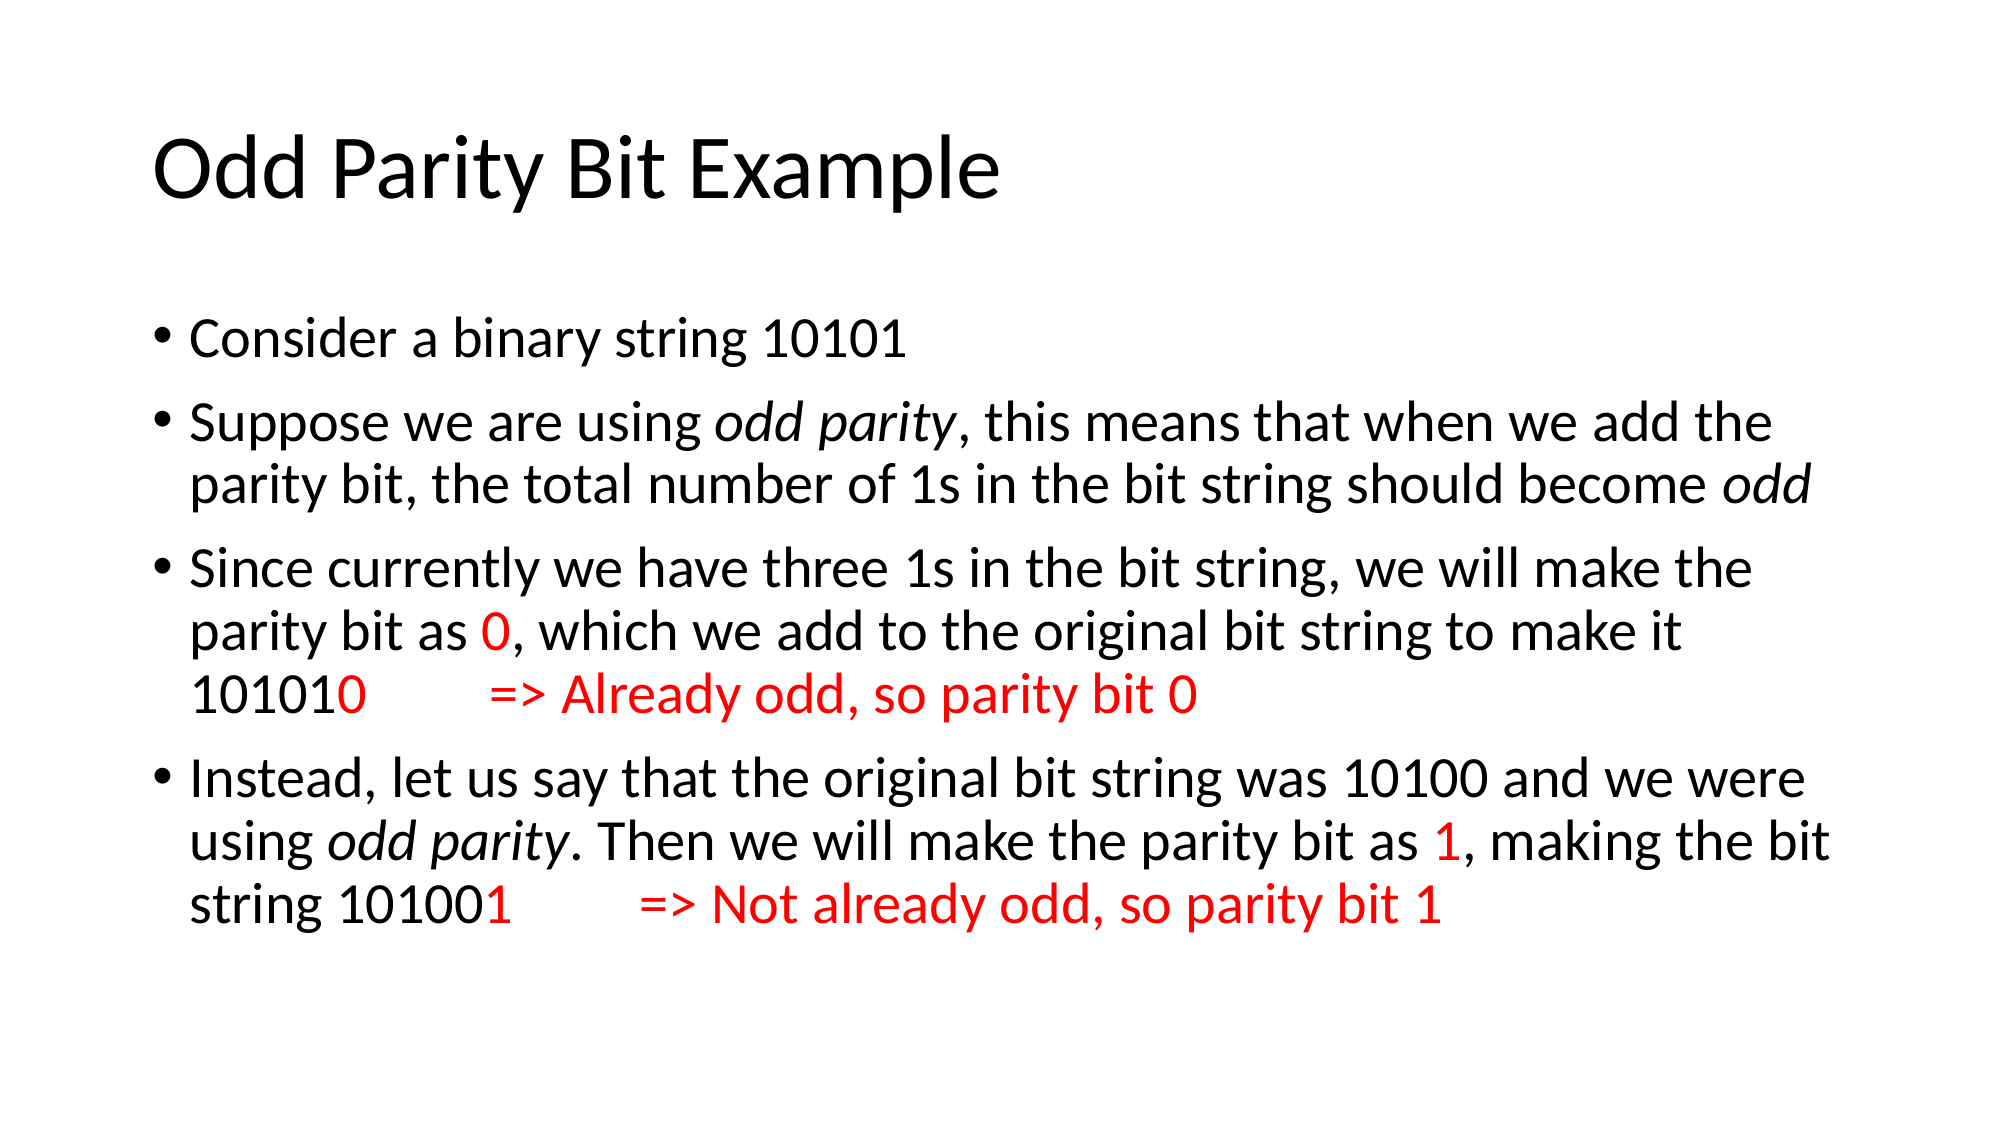

# Odd Parity Bit Example
Consider a binary string 10101
Suppose we are using odd parity, this means that when we add the parity bit, the total number of 1s in the bit string should become odd
Since currently we have three 1s in the bit string, we will make the parity bit as 0, which we add to the original bit string to make it 101010	=> Already odd, so parity bit 0
Instead, let us say that the original bit string was 10100 and we were using odd parity. Then we will make the parity bit as 1, making the bit string 101001 	=> Not already odd, so parity bit 1